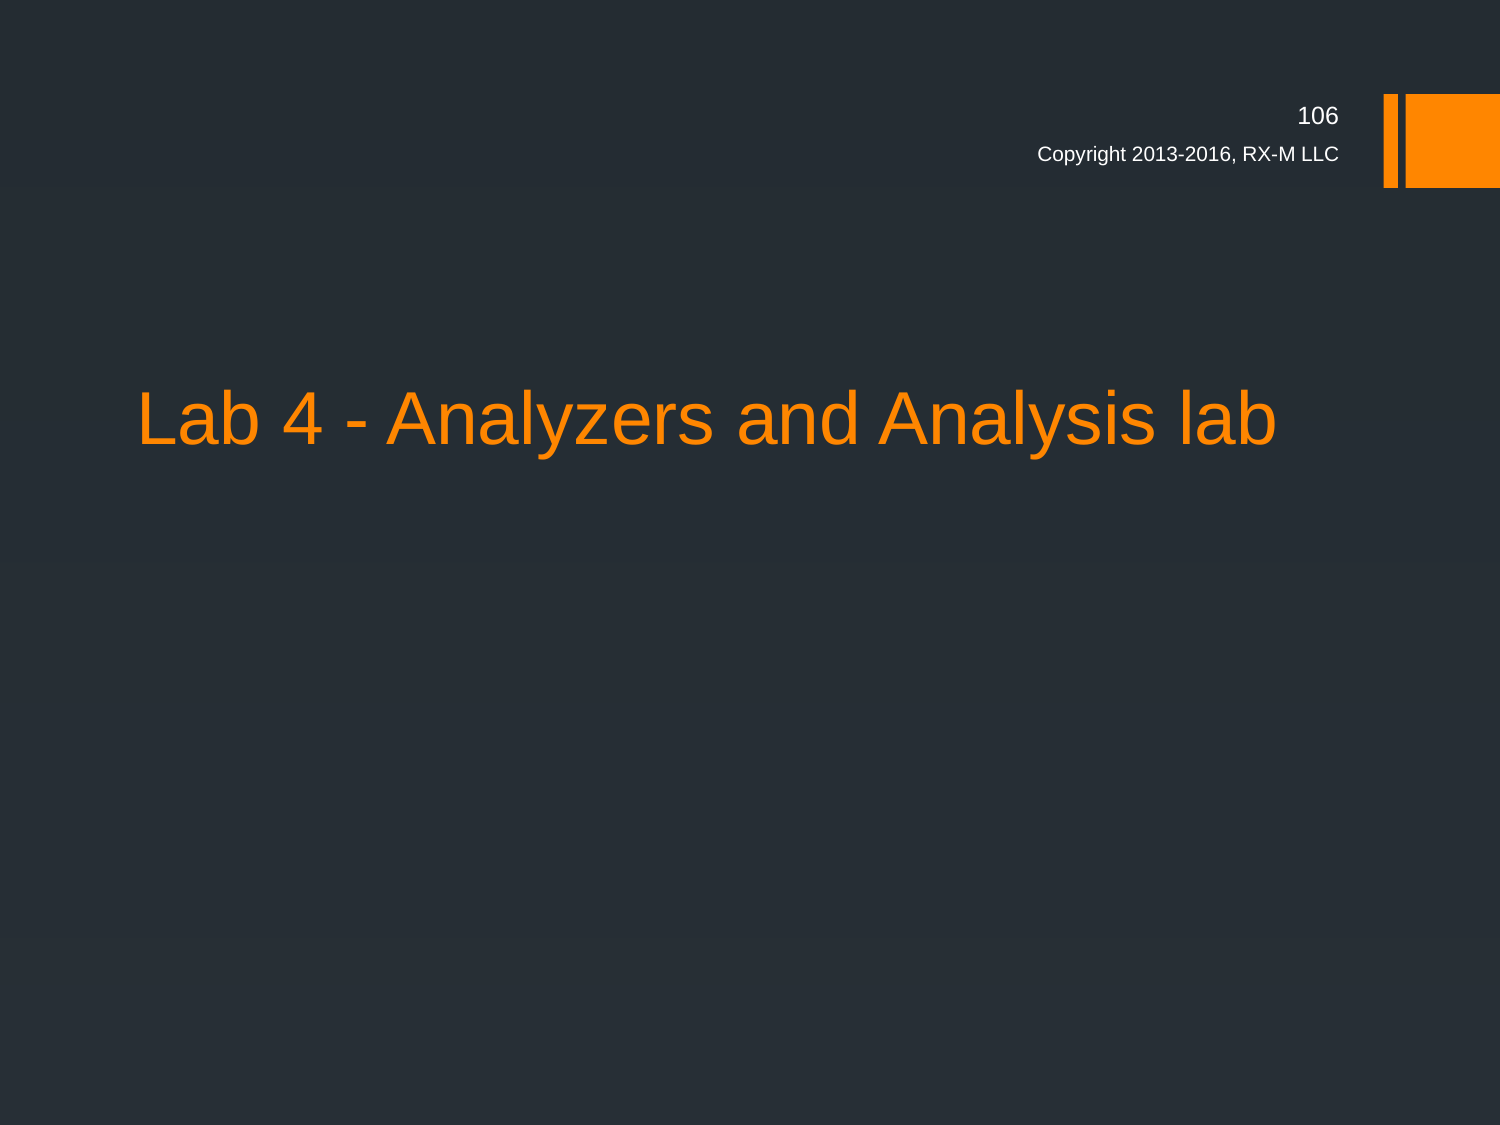

106
Copyright 2013-2016, RX-M LLC
# Lab 4 - Analyzers and Analysis lab